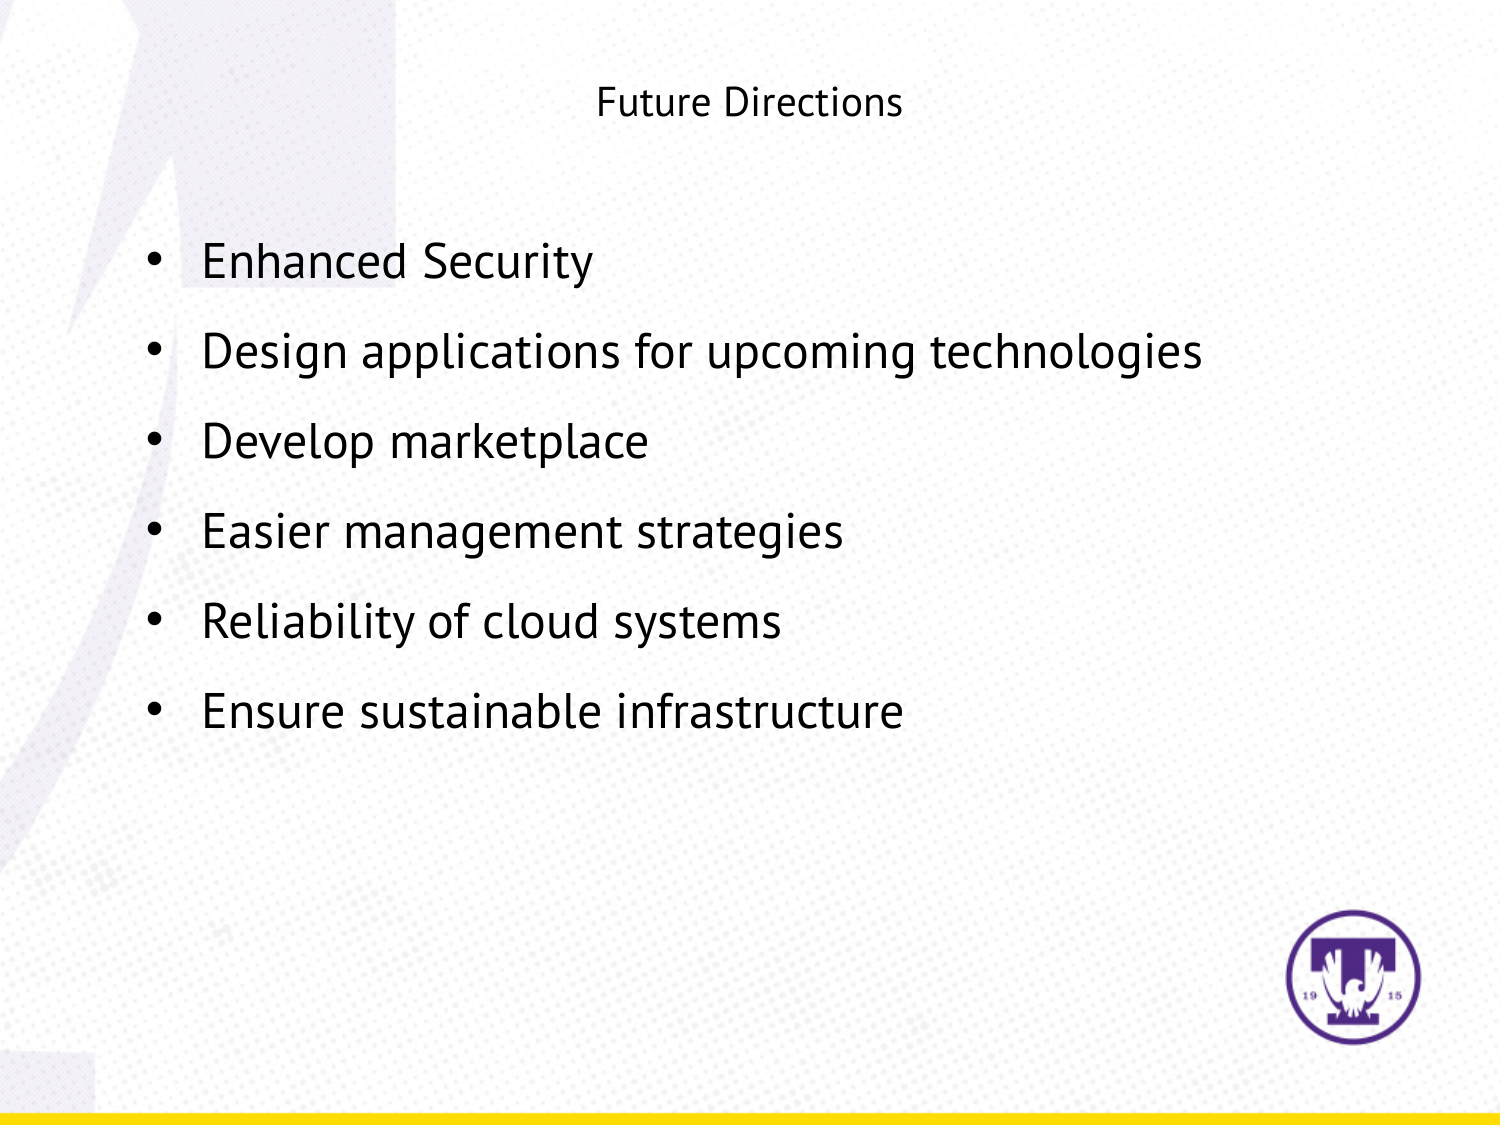

Future Directions
Enhanced Security
Design applications for upcoming technologies
Develop marketplace
Easier management strategies
Reliability of cloud systems
Ensure sustainable infrastructure